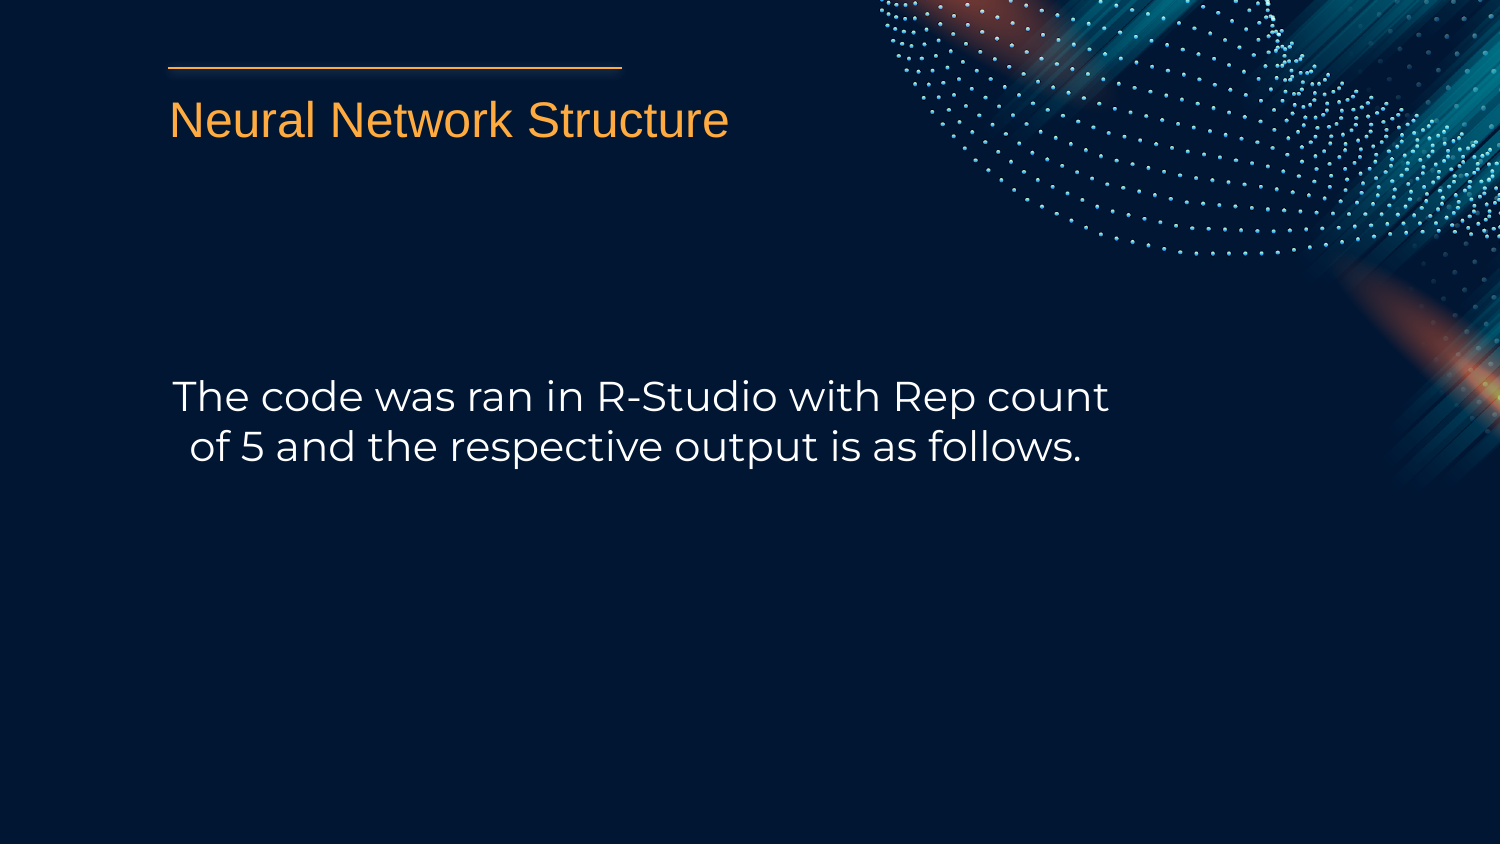

Neural Network Structure
The code was ran in R-Studio with Rep count of 5 and the respective output is as follows.